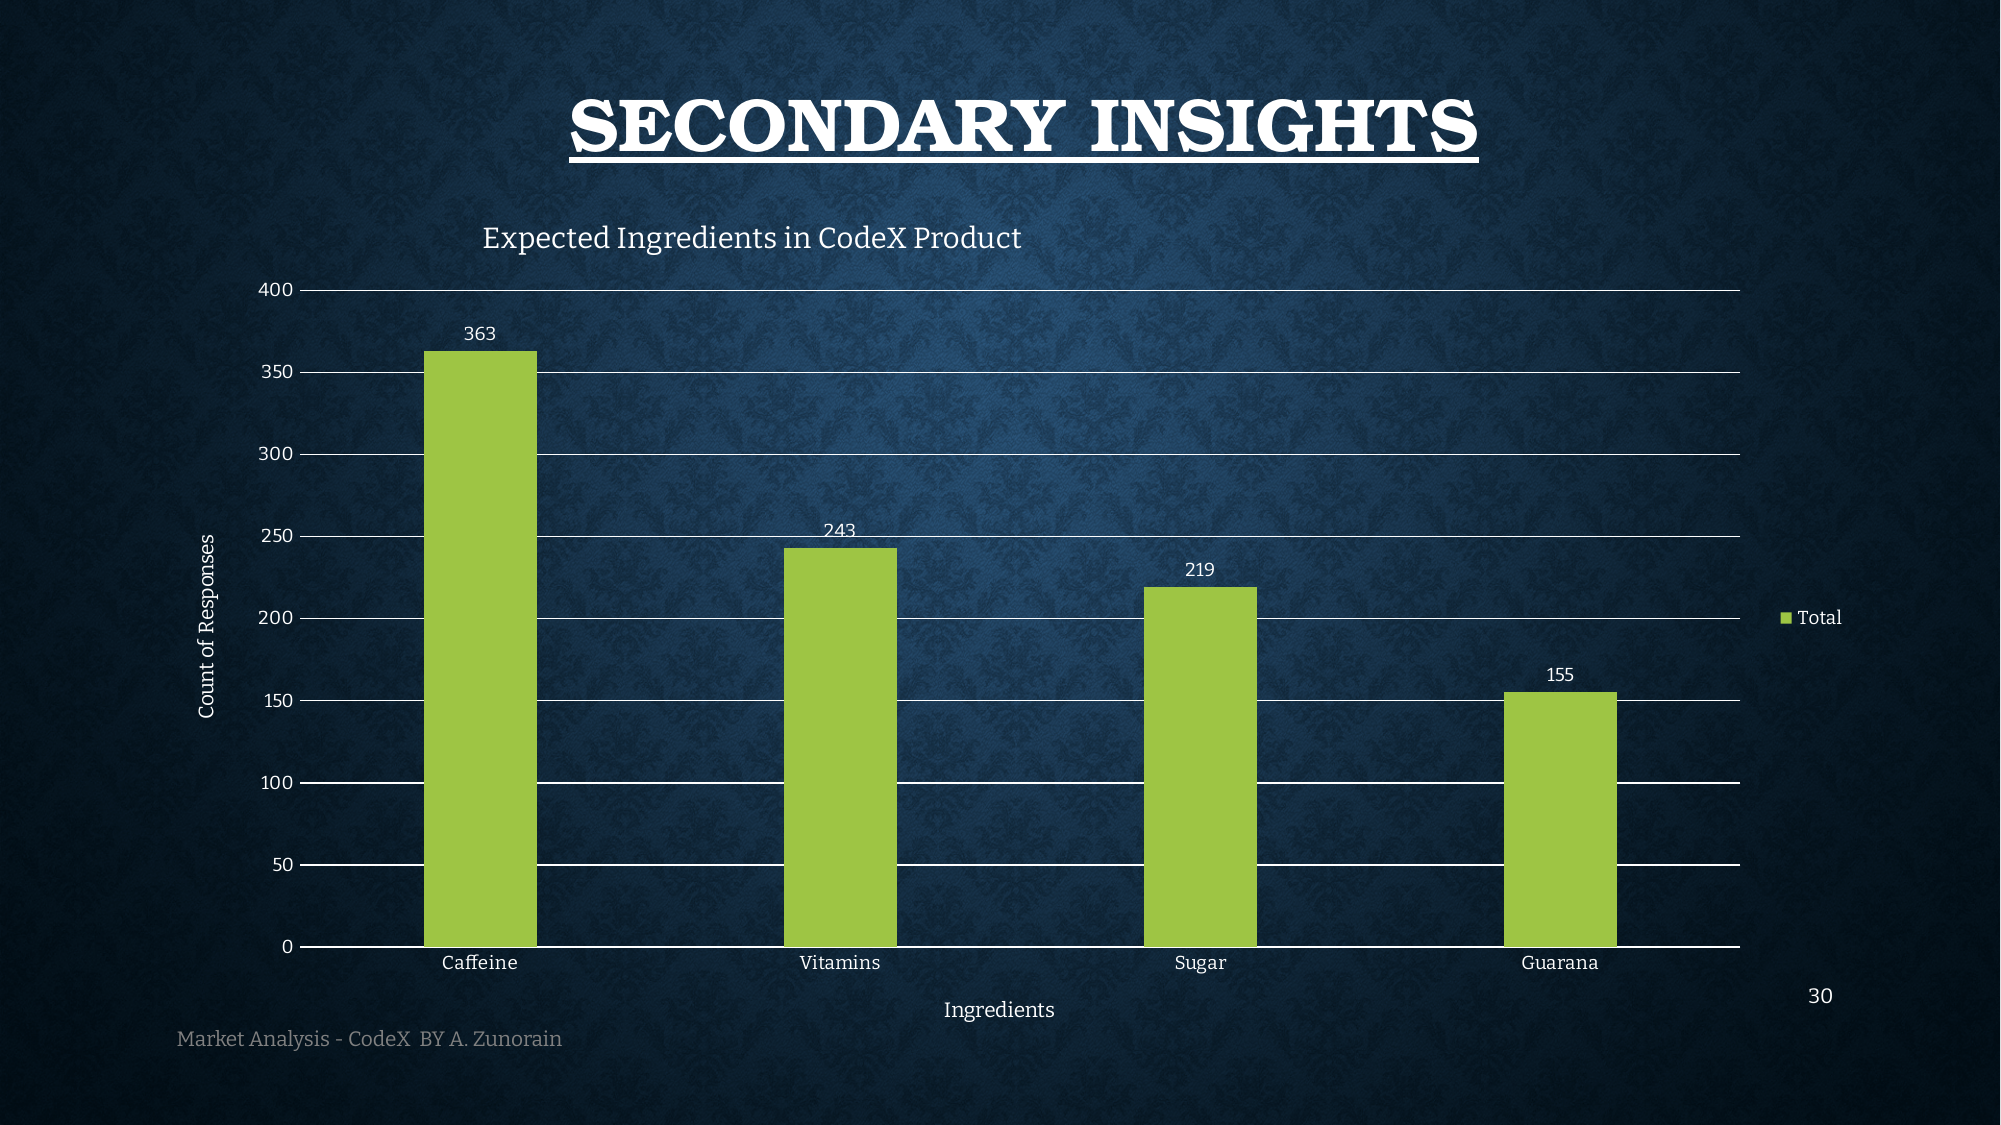

# Secondary Insights

### Chart: Expected Ingredients in CodeX Product

| Category | Total |
|---|---|
| Caffeine | 363.0 |
| Vitamins | 243.0 |
| Sugar | 219.0 |
| Guarana | 155.0 |
30
Market Analysis - CodeX  BY A. Zunorain